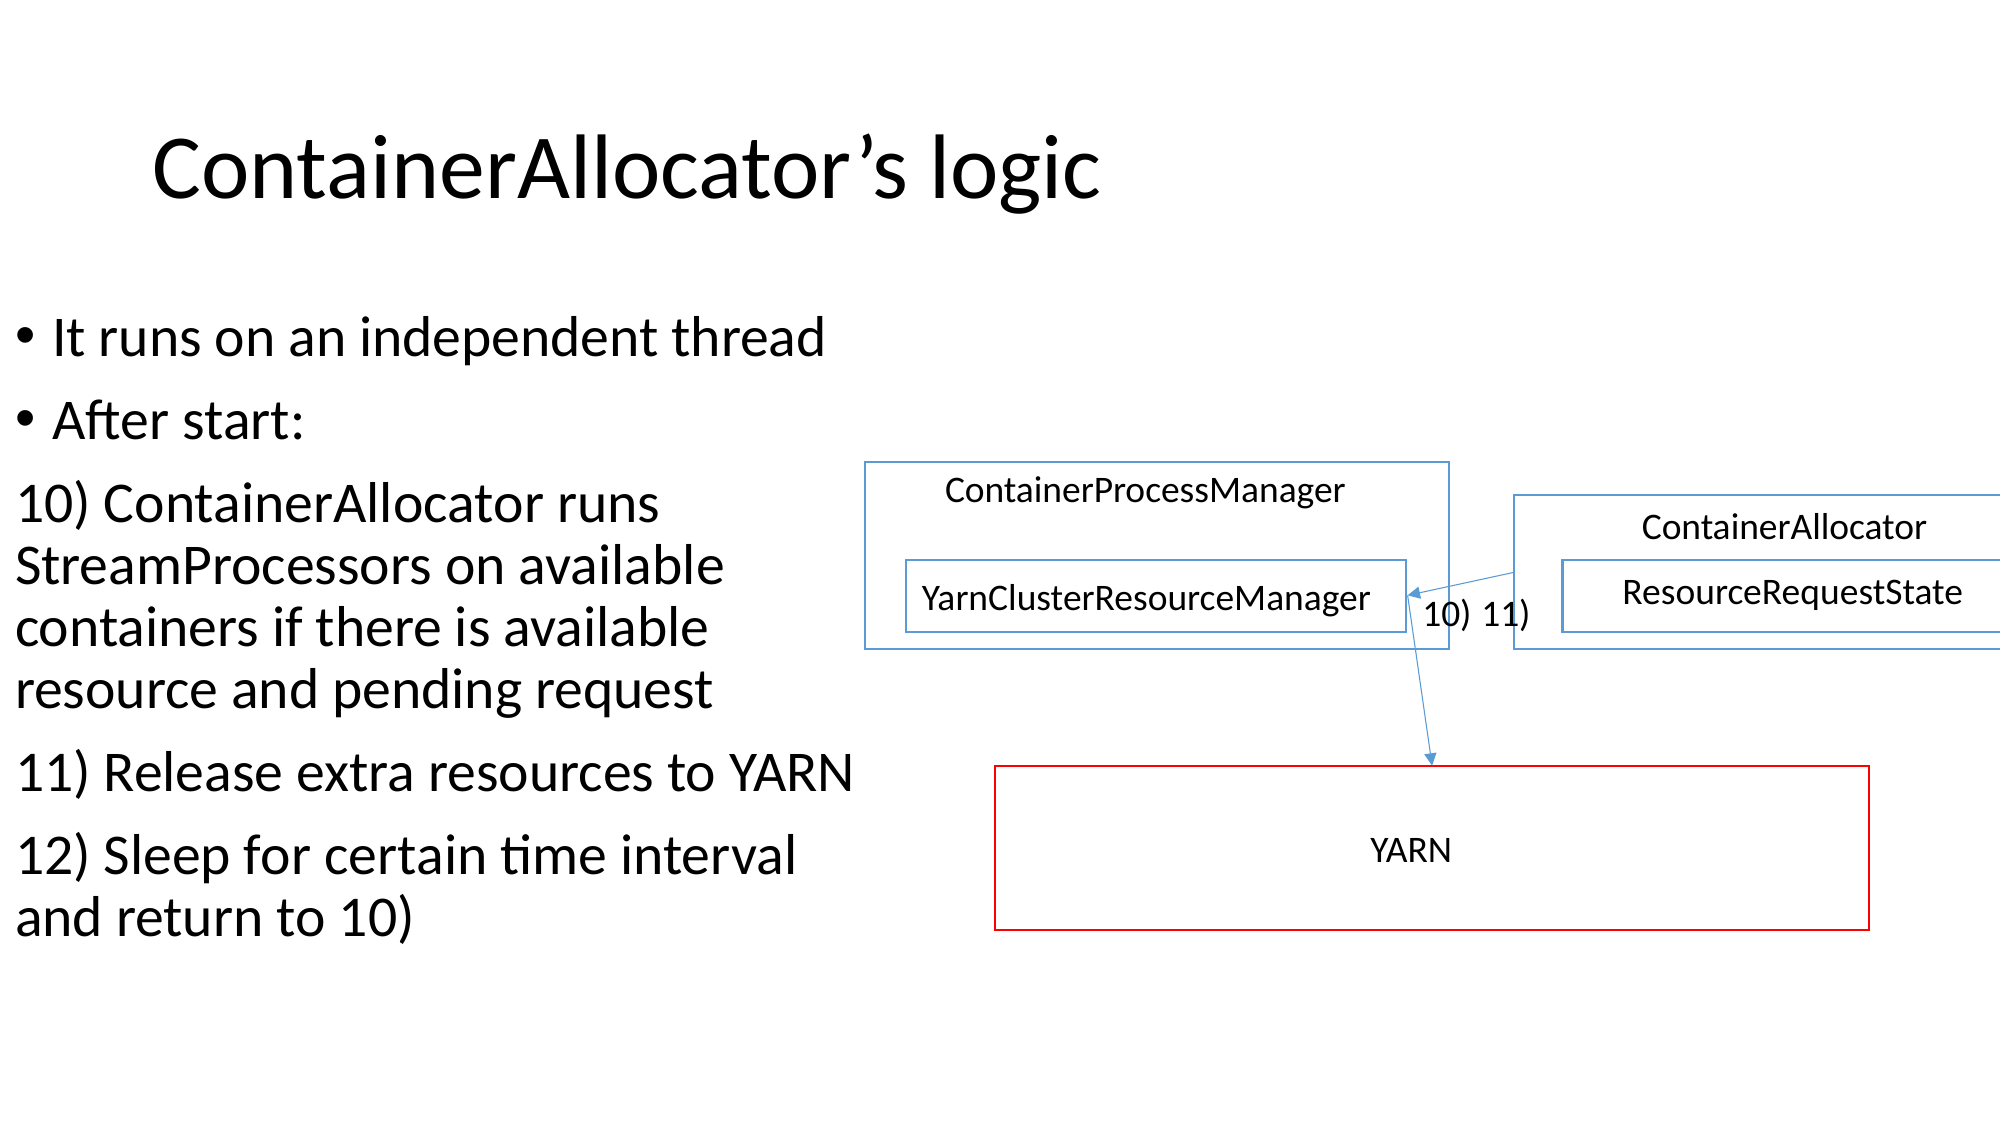

# ContainerAllocator’s logic
It runs on an independent thread
After start:
10) ContainerAllocator runs StreamProcessors on available containers if there is available resource and pending request
11) Release extra resources to YARN
12) Sleep for certain time interval and return to 10)

ContainerProcessManager

ContainerAllocator

ResourceRequestState

YarnClusterResourceManager
10)
11)

YARN